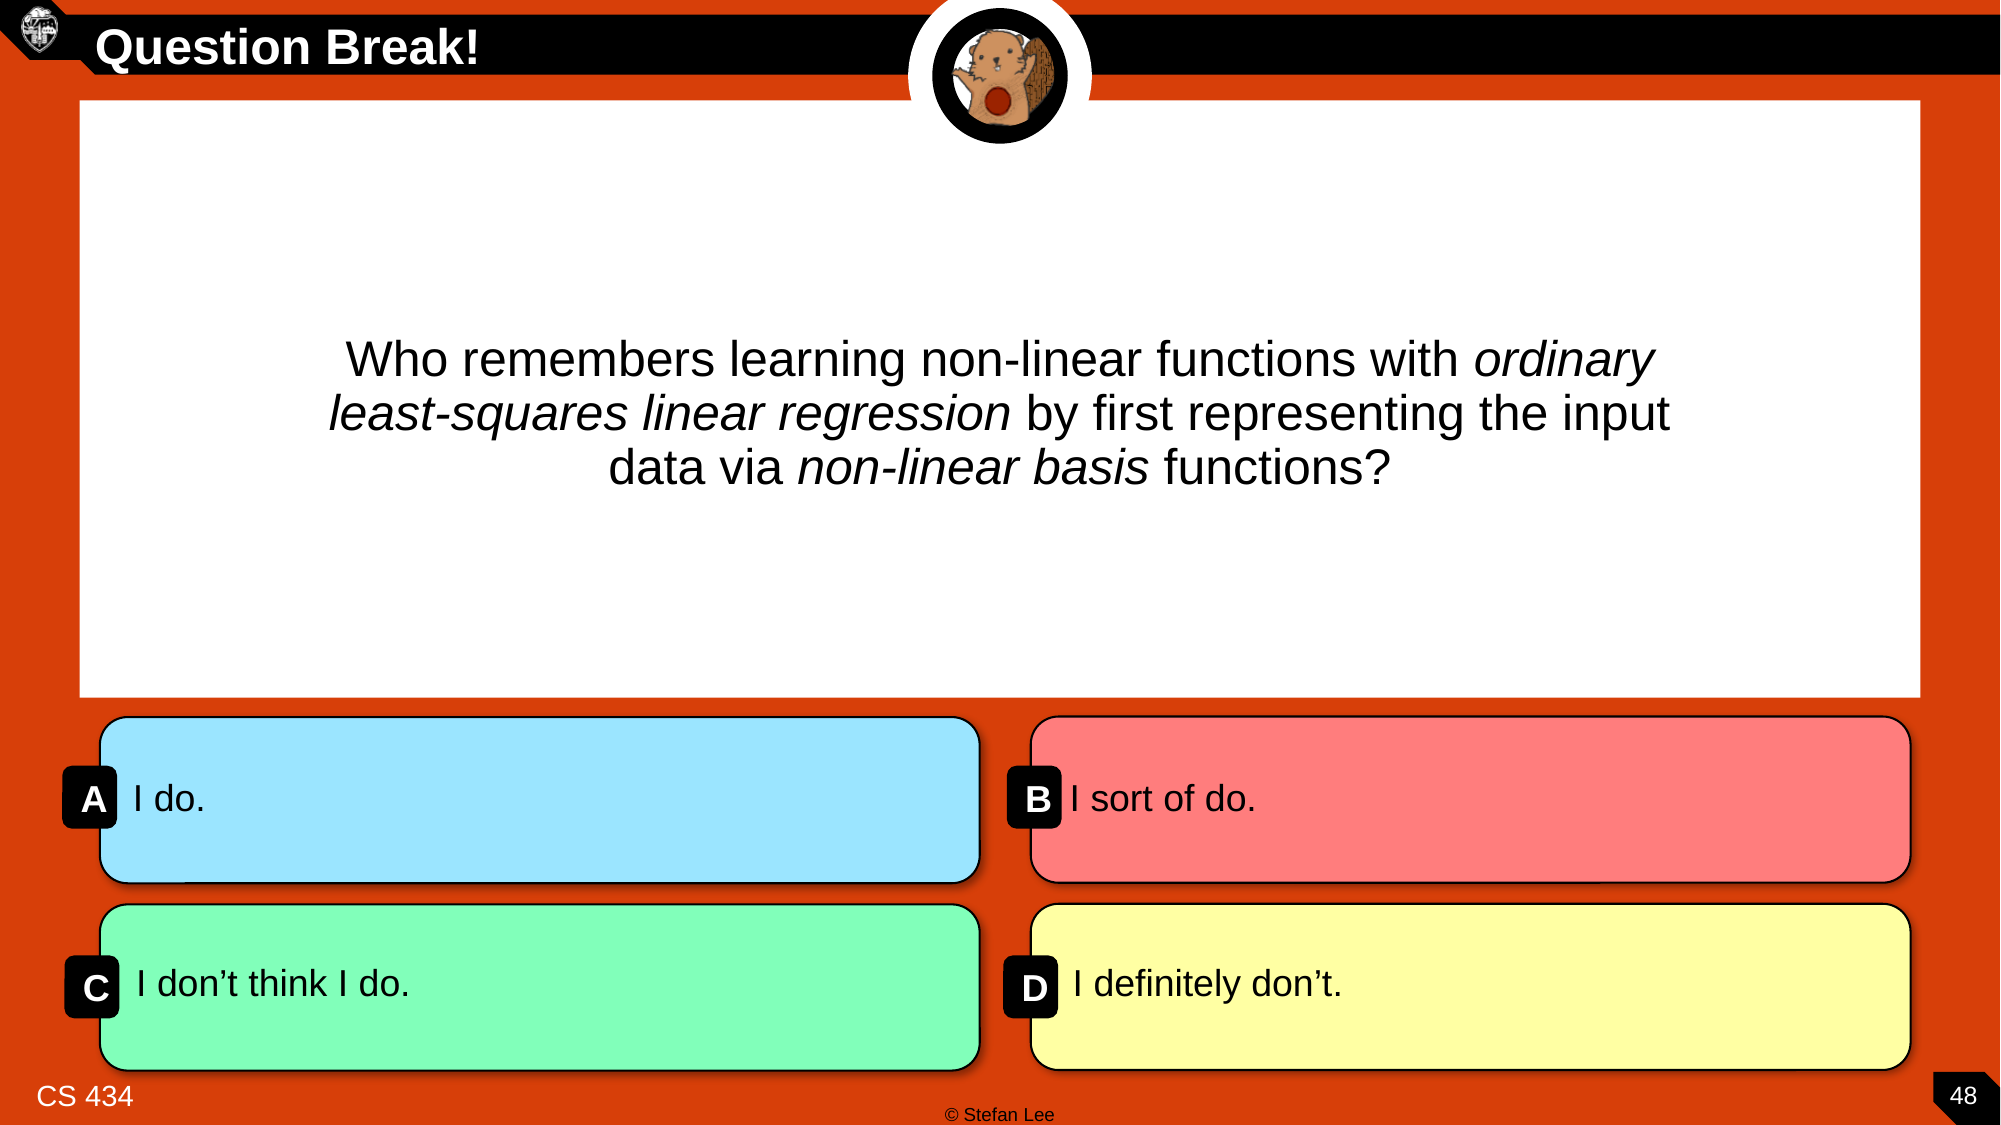

Who remembers learning non-linear functions with ordinary least-squares linear regression by first representing the input data via non-linear basis functions?
I do.
I sort of do.
I don’t think I do.
I definitely don’t.
48